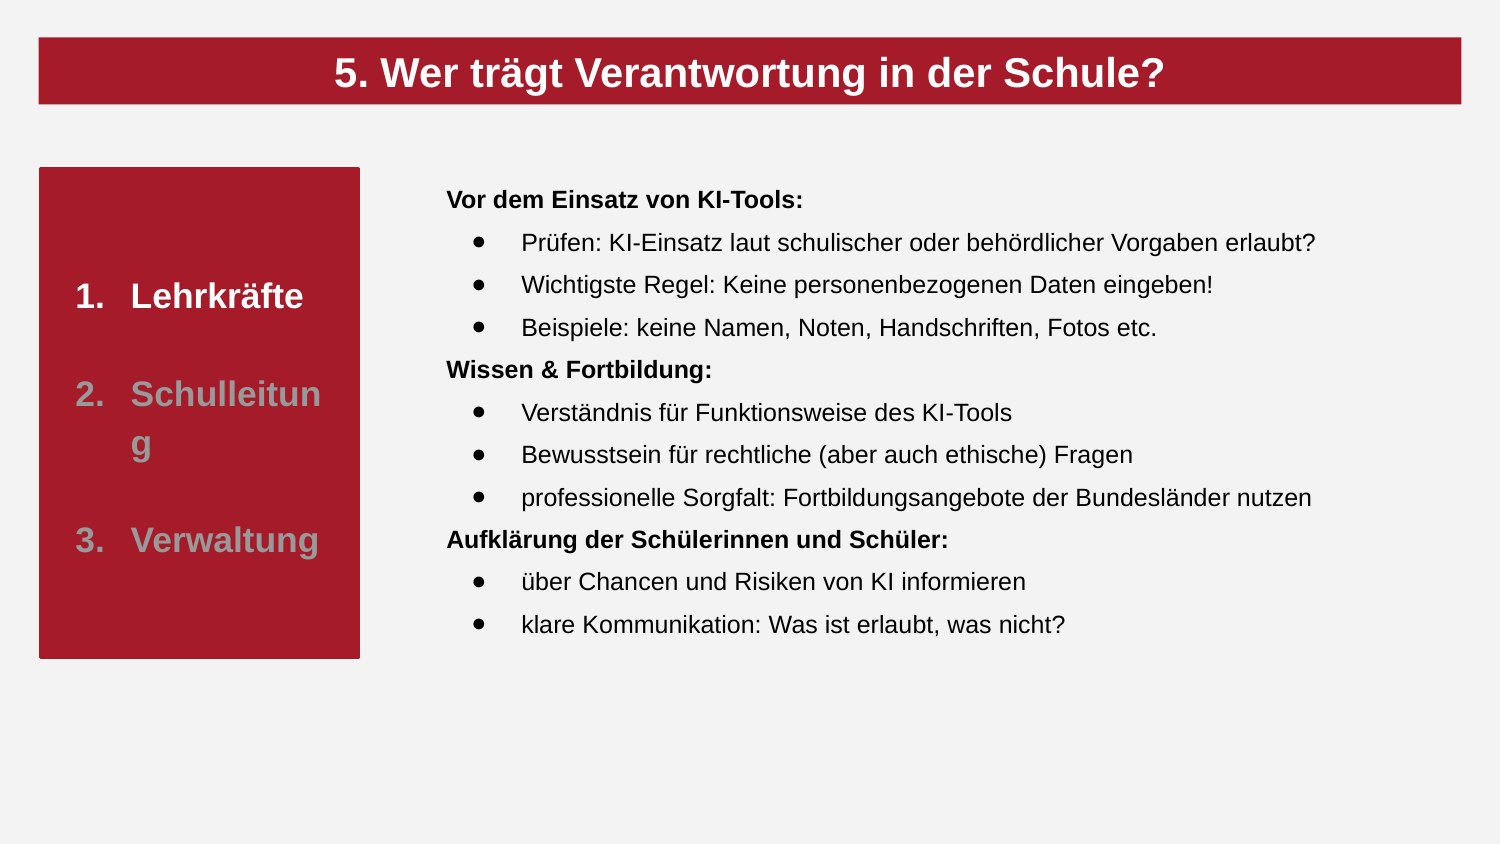

5. Wer trägt Verantwortung in der Schule?
Lehrkräfte

Schulleitung

Verwaltung
Vor dem Einsatz von KI-Tools:
Prüfen: KI-Einsatz laut schulischer oder behördlicher Vorgaben erlaubt?
Wichtigste Regel: Keine personenbezogenen Daten eingeben!
Beispiele: keine Namen, Noten, Handschriften, Fotos etc.
Wissen & Fortbildung:
Verständnis für Funktionsweise des KI-Tools
Bewusstsein für rechtliche (aber auch ethische) Fragen
professionelle Sorgfalt: Fortbildungsangebote der Bundesländer nutzen
Aufklärung der Schülerinnen und Schüler:
über Chancen und Risiken von KI informieren
klare Kommunikation: Was ist erlaubt, was nicht?